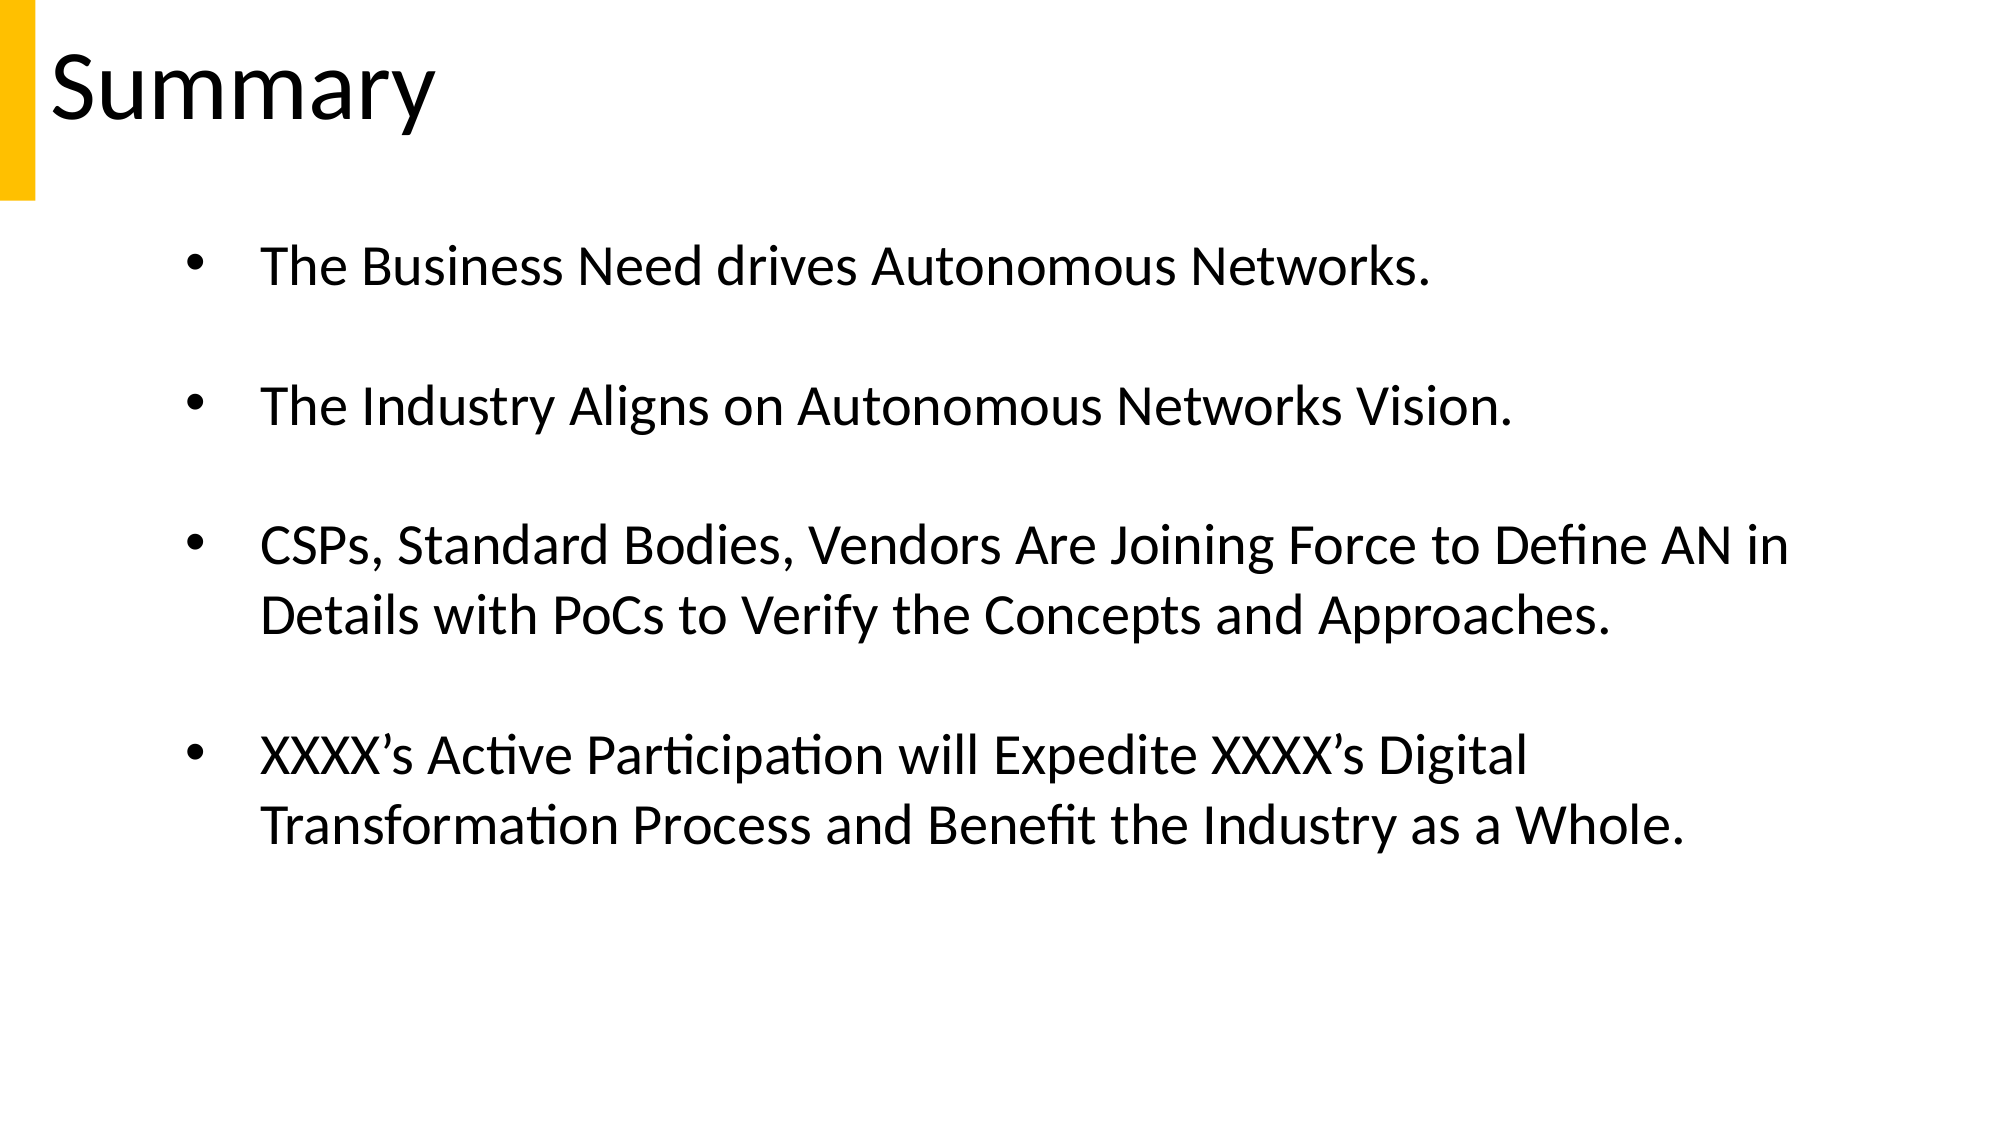

Summary
The Business Need drives Autonomous Networks.

The Industry Aligns on Autonomous Networks Vision.

CSPs, Standard Bodies, Vendors Are Joining Force to Define AN in Details with PoCs to Verify the Concepts and Approaches.

XXXX’s Active Participation will Expedite XXXX’s Digital Transformation Process and Benefit the Industry as a Whole.